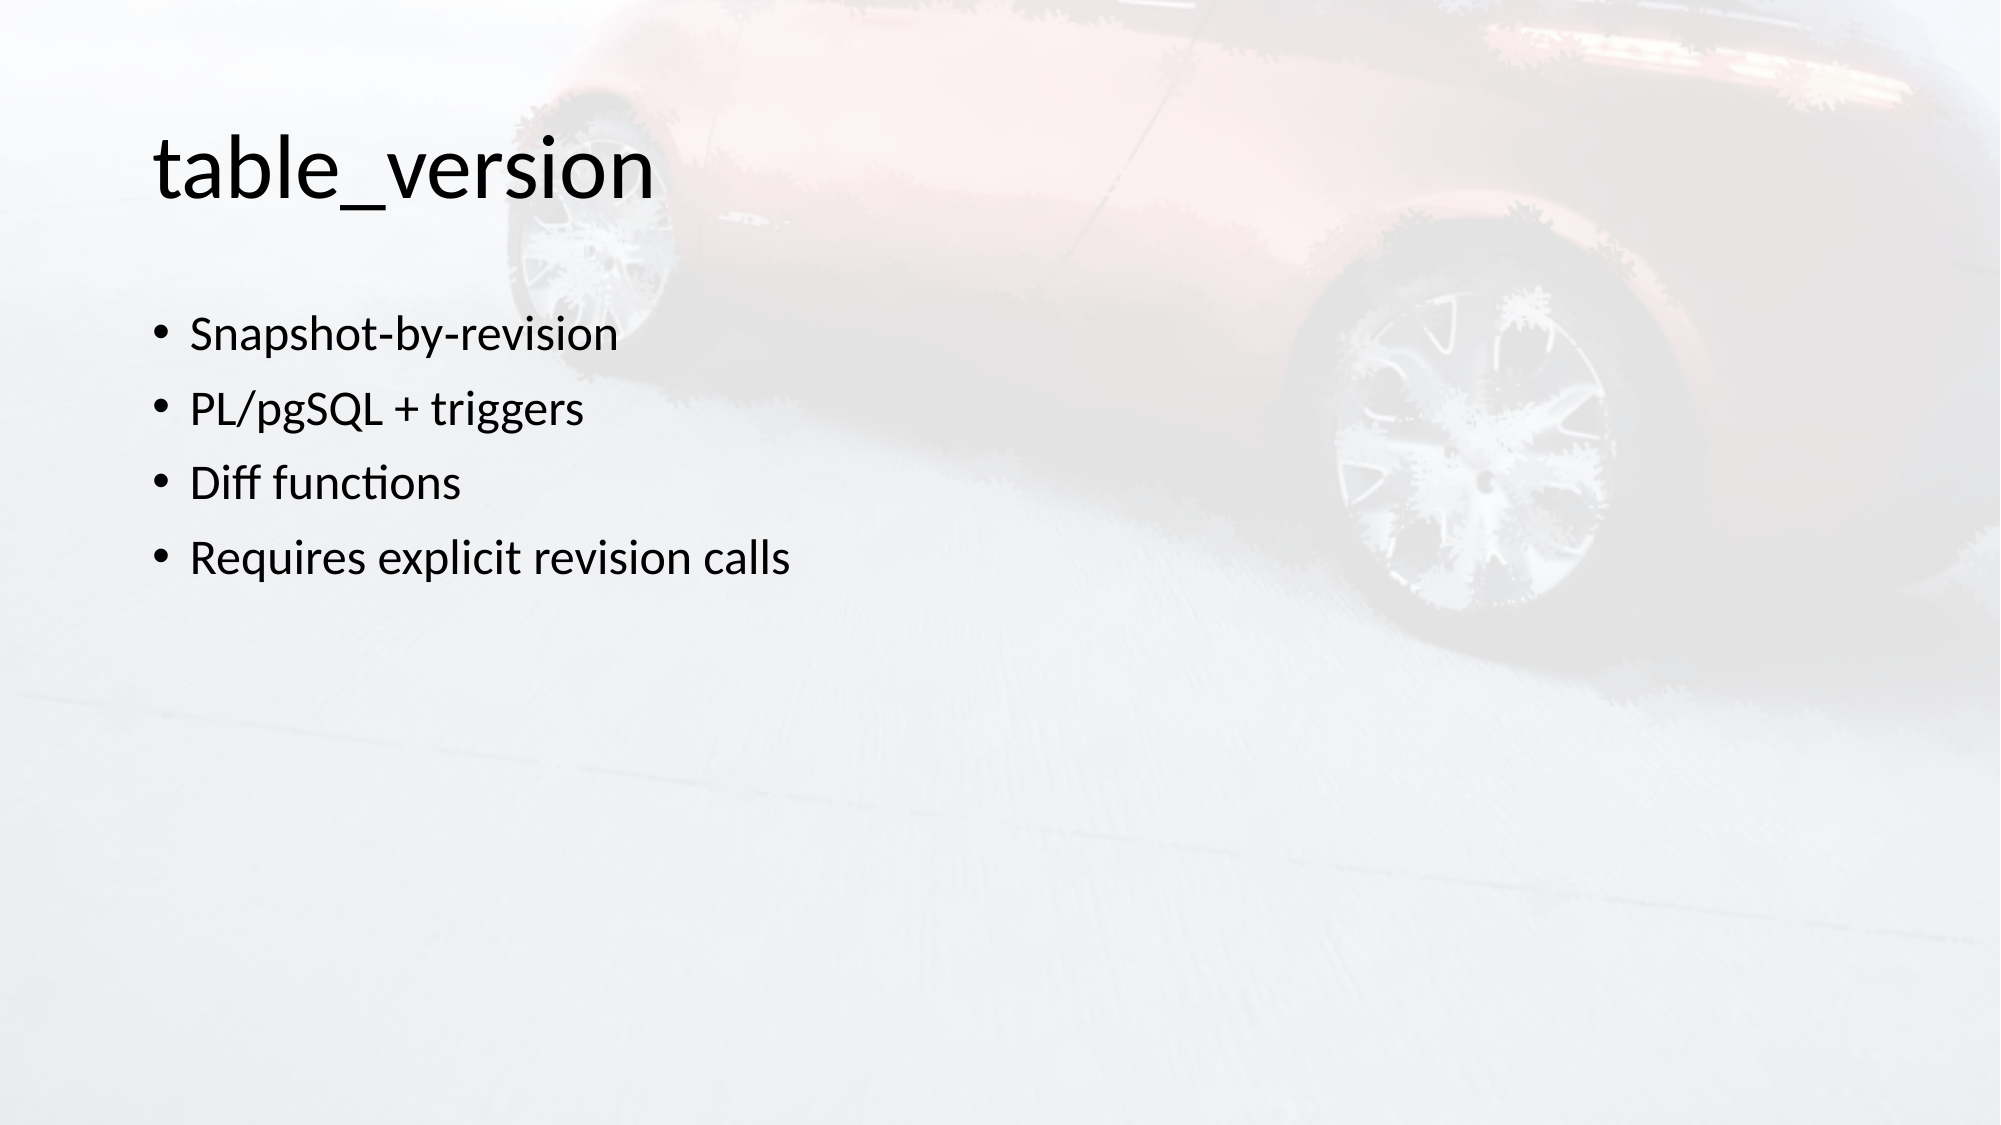

# table_version
Snapshot‑by‑revision
PL/pgSQL + triggers
Diff functions
Requires explicit revision calls